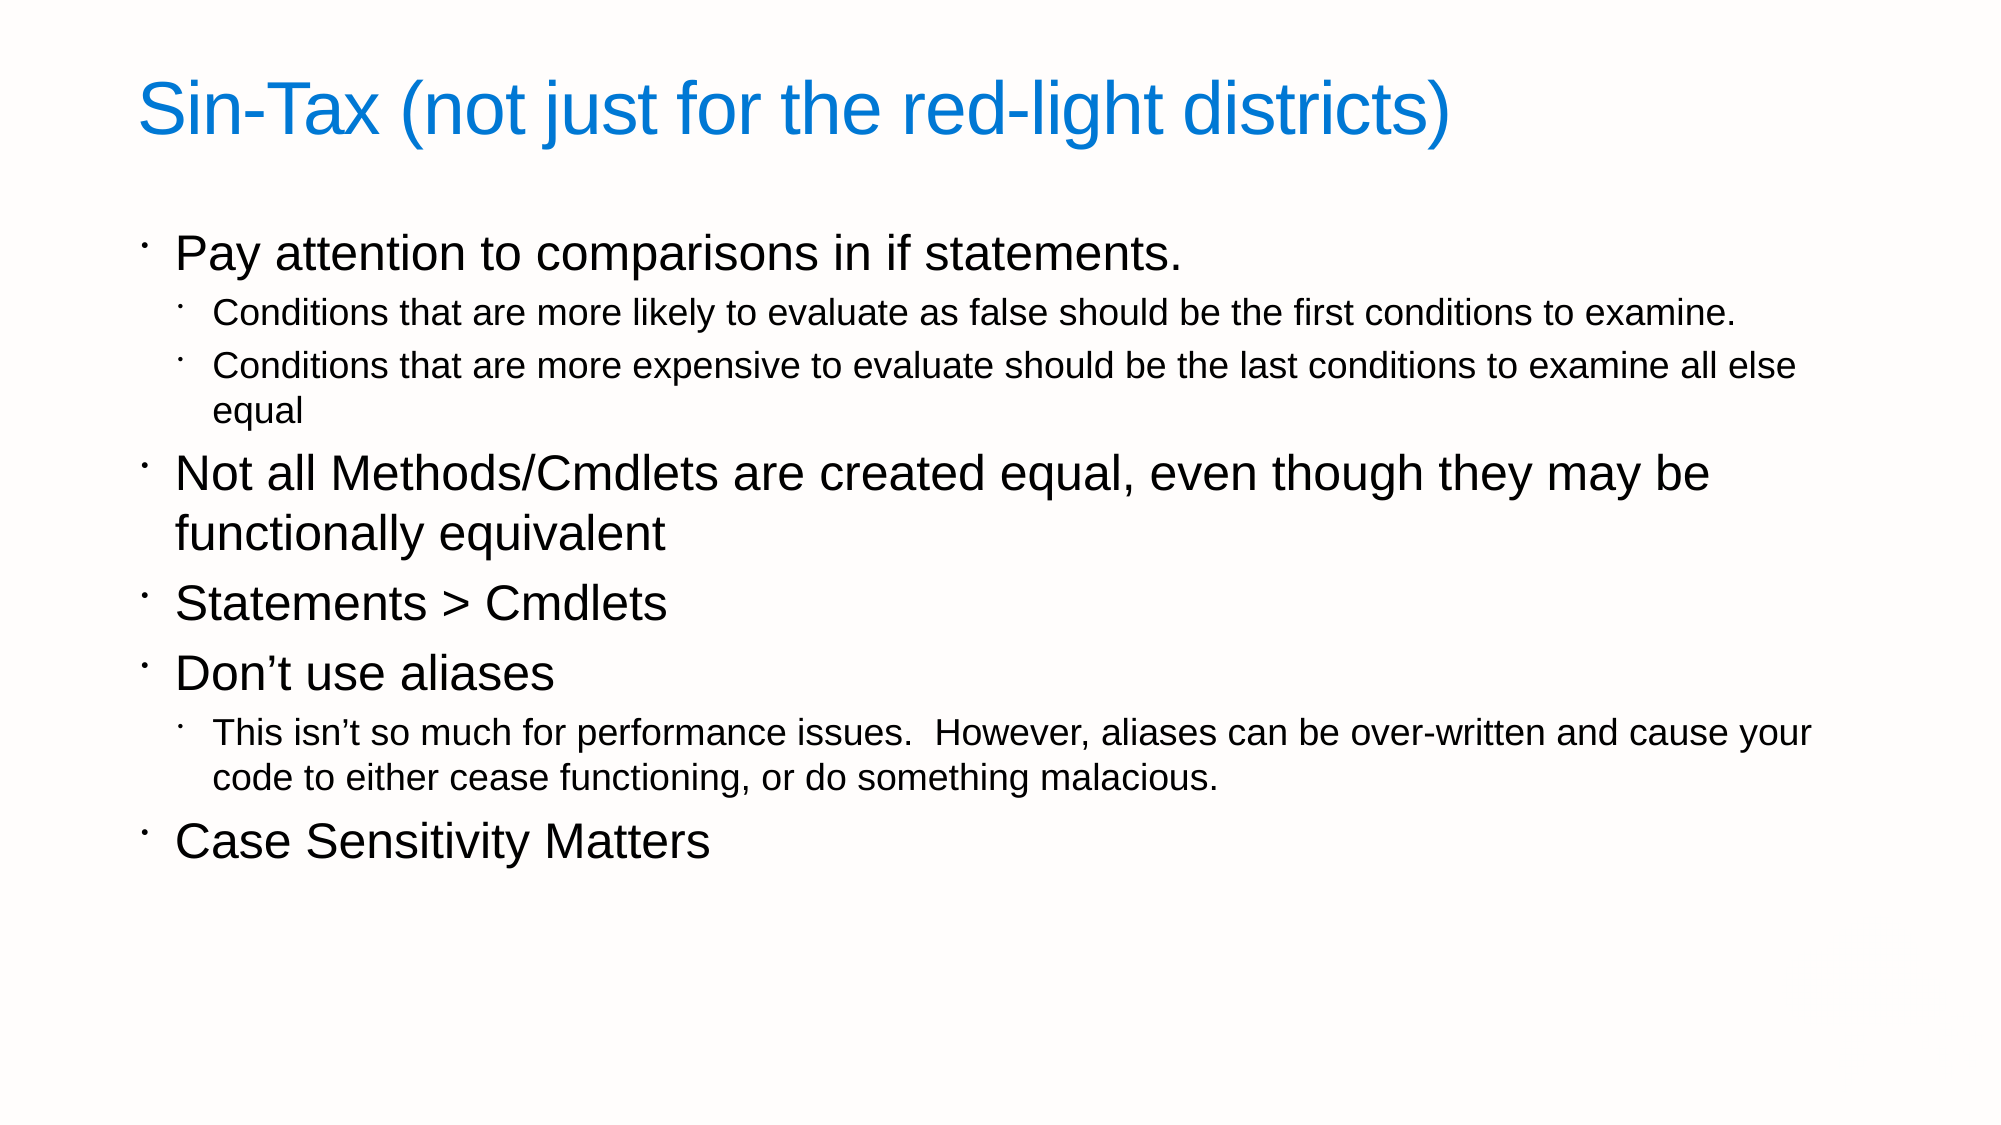

# Sin-Tax (not just for the red-light districts)
Pay attention to comparisons in if statements.
Conditions that are more likely to evaluate as false should be the first conditions to examine.
Conditions that are more expensive to evaluate should be the last conditions to examine all else equal
Not all Methods/Cmdlets are created equal, even though they may be functionally equivalent
Statements > Cmdlets
Don’t use aliases
This isn’t so much for performance issues.  However, aliases can be over-written and cause your code to either cease functioning, or do something malacious.
Case Sensitivity Matters